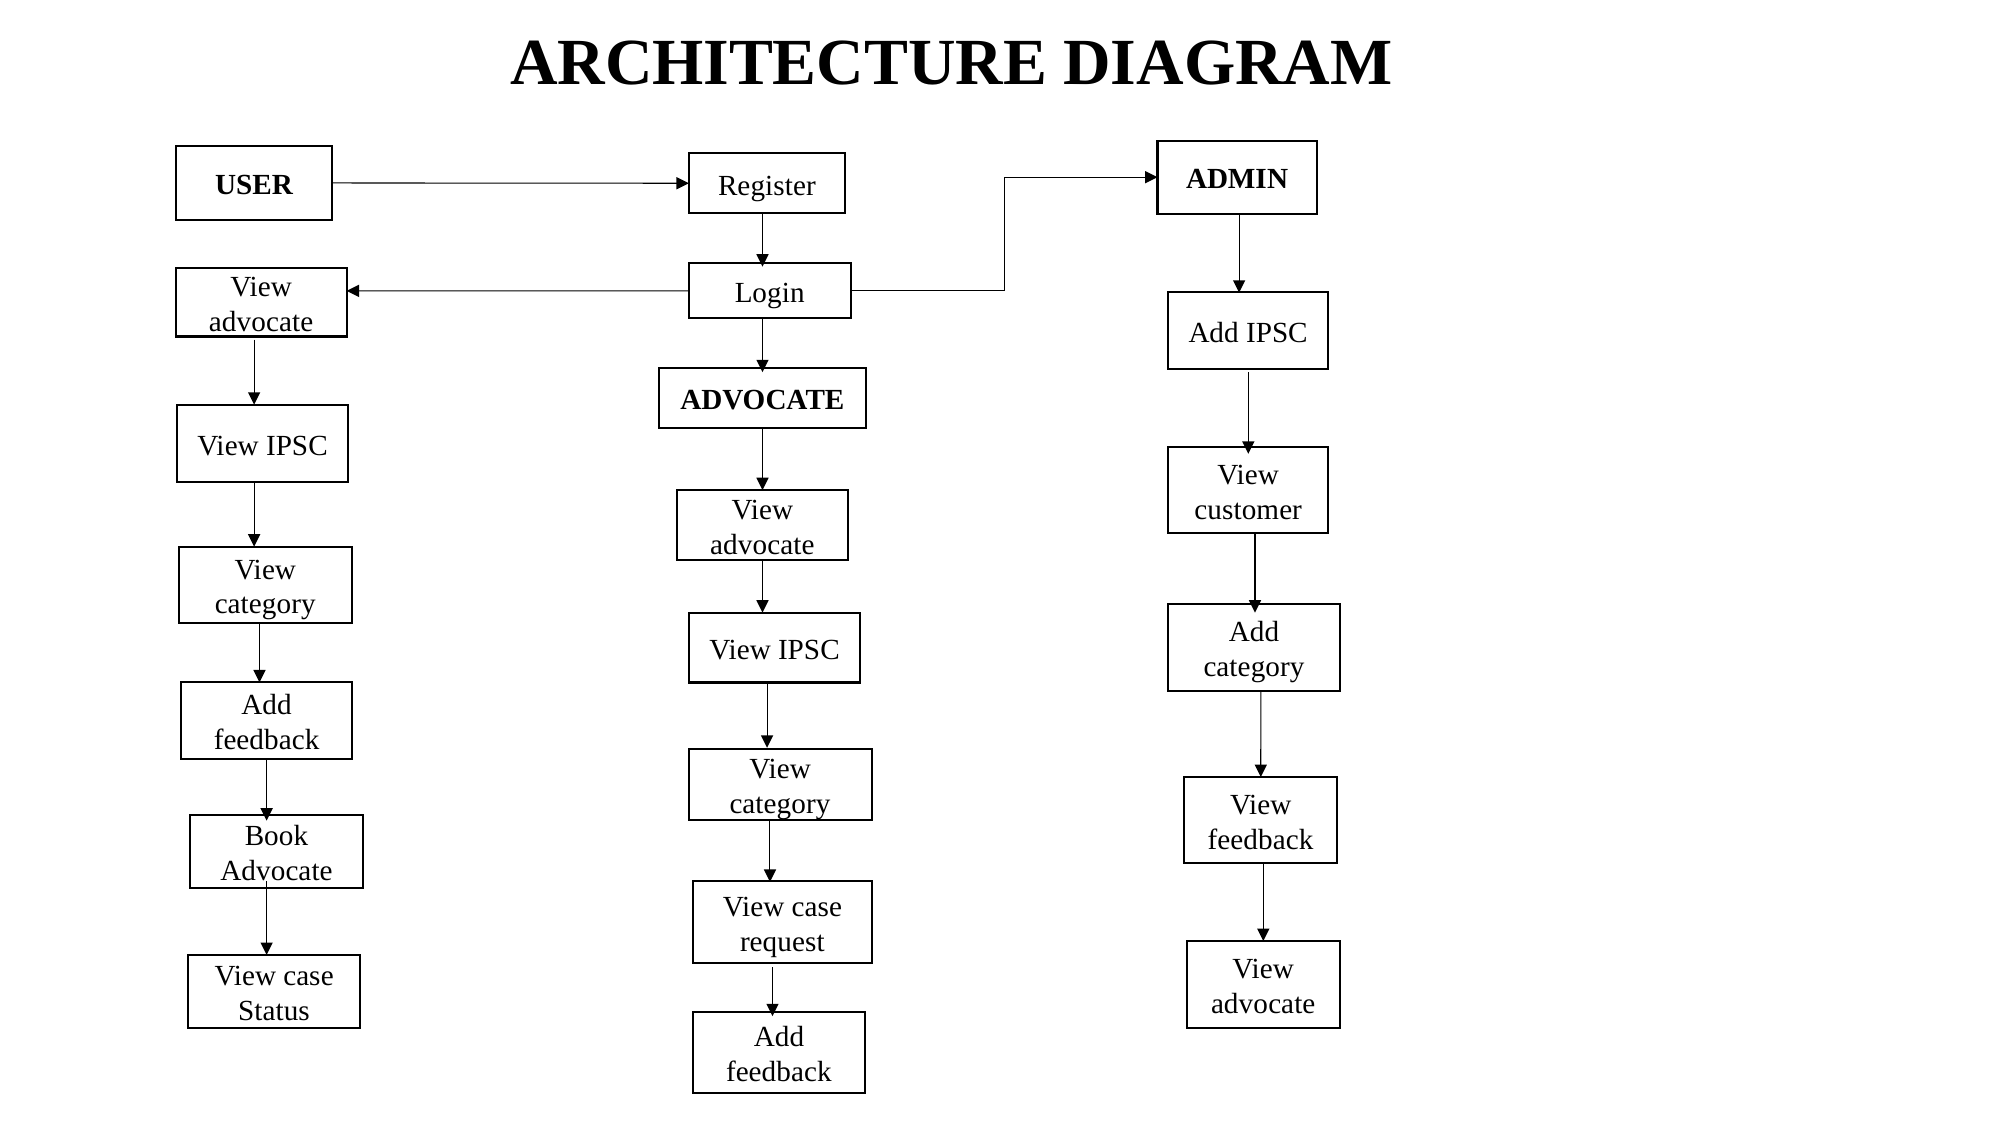

# ARCHITECTURE DIAGRAM
ADMIN
USER
Register
Login
View advocate
Add IPSC
ADVOCATE
View IPSC
View customer
View advocate
View category
Add category
View IPSC
Add feedback
View category
View feedback
Book Advocate
View case request
View advocate
View case Status
Add feedback